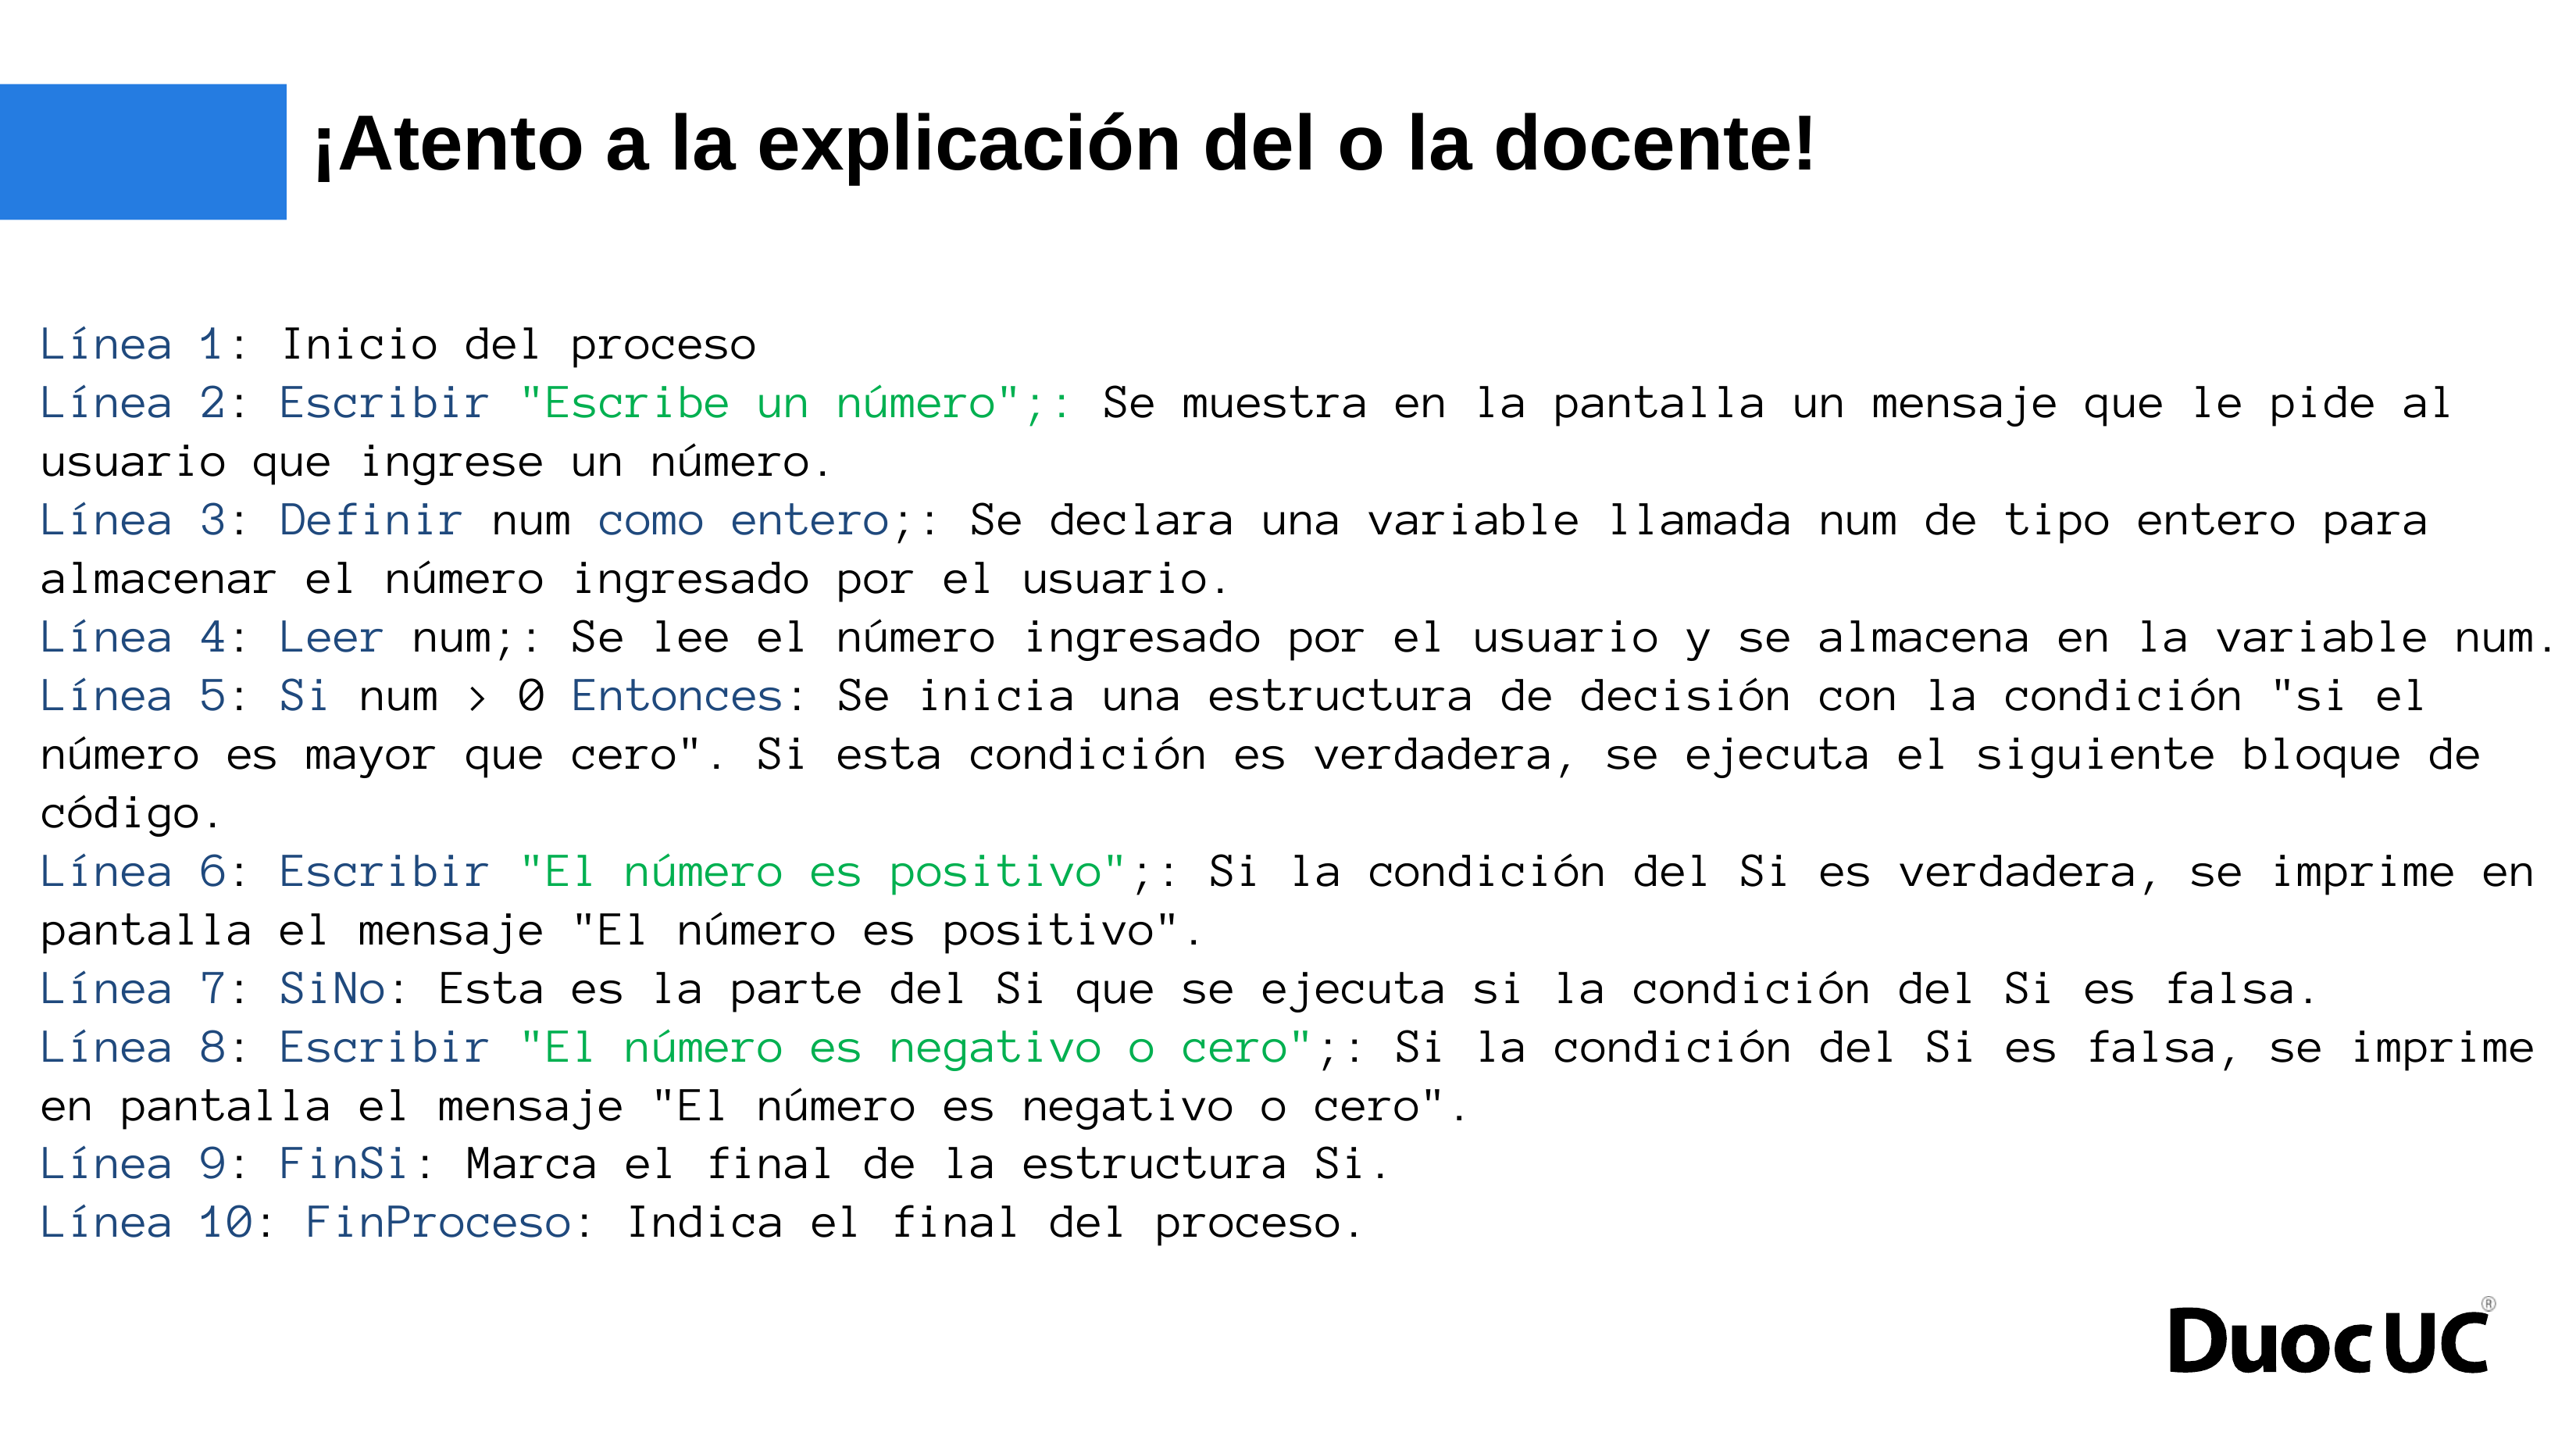

# ¡Atento a la explicación del o la docente!

Línea 1: Inicio del proceso
Línea 2: Escribir "Escribe un número";: Se muestra en la pantalla un mensaje que le pide al usuario que ingrese un número.
Línea 3: Definir num como entero;: Se declara una variable llamada num de tipo entero para almacenar el número ingresado por el usuario.
Línea 4: Leer num;: Se lee el número ingresado por el usuario y se almacena en la variable num.
Línea 5: Si num > 0 Entonces: Se inicia una estructura de decisión con la condición "si el número es mayor que cero". Si esta condición es verdadera, se ejecuta el siguiente bloque de código.
Línea 6: Escribir "El número es positivo";: Si la condición del Si es verdadera, se imprime en pantalla el mensaje "El número es positivo".
Línea 7: SiNo: Esta es la parte del Si que se ejecuta si la condición del Si es falsa.
Línea 8: Escribir "El número es negativo o cero";: Si la condición del Si es falsa, se imprime en pantalla el mensaje "El número es negativo o cero".
Línea 9: FinSi: Marca el final de la estructura Si.
Línea 10: FinProceso: Indica el final del proceso.